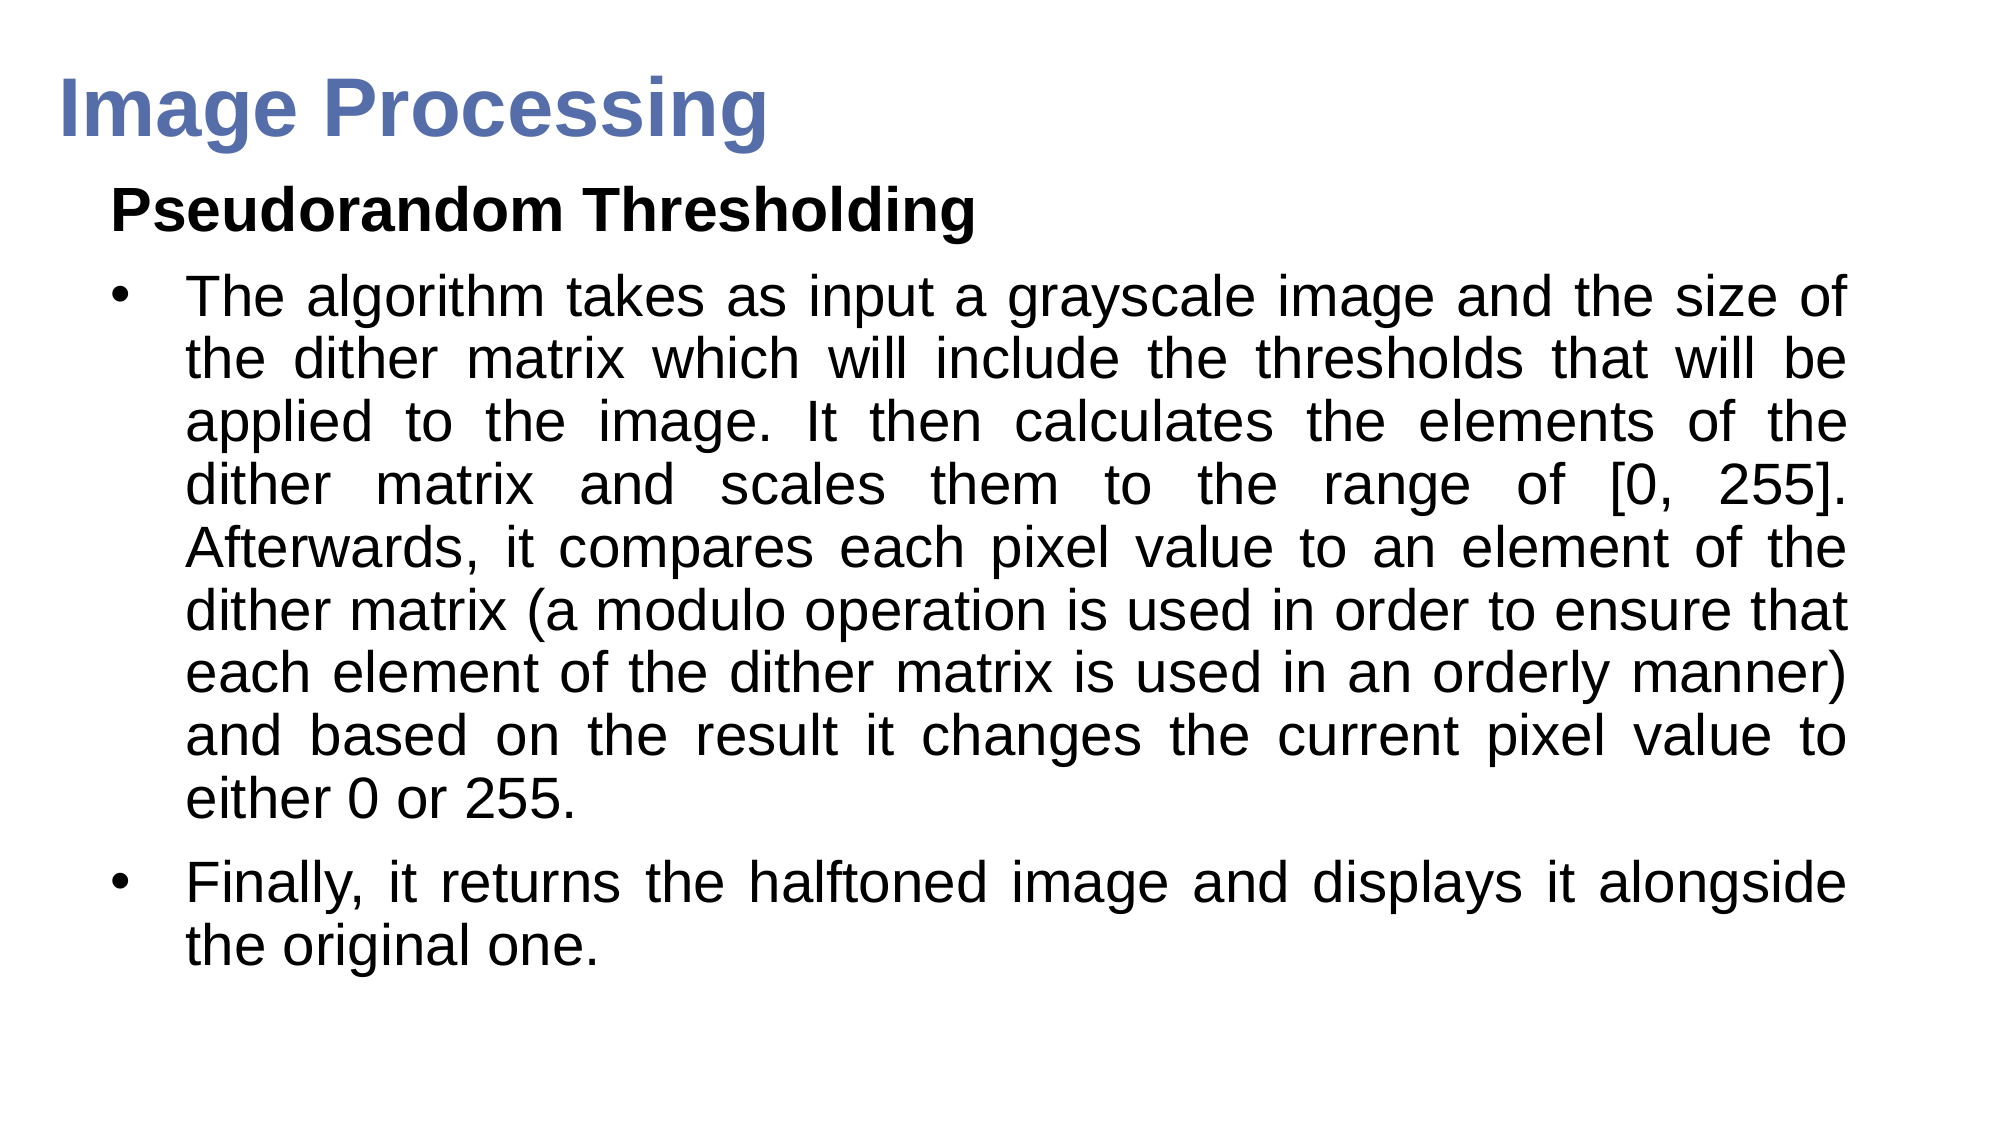

# Image Processing
Pseudorandom Thresholding
The algorithm takes as input a grayscale image and the size of the dither matrix which will include the thresholds that will be applied to the image. It then calculates the elements of the dither matrix and scales them to the range of [0, 255]. Afterwards, it compares each pixel value to an element of the dither matrix (a modulo operation is used in order to ensure that each element of the dither matrix is used in an orderly manner) and based on the result it changes the current pixel value to either 0 or 255.
Finally, it returns the halftoned image and displays it alongside the original one.